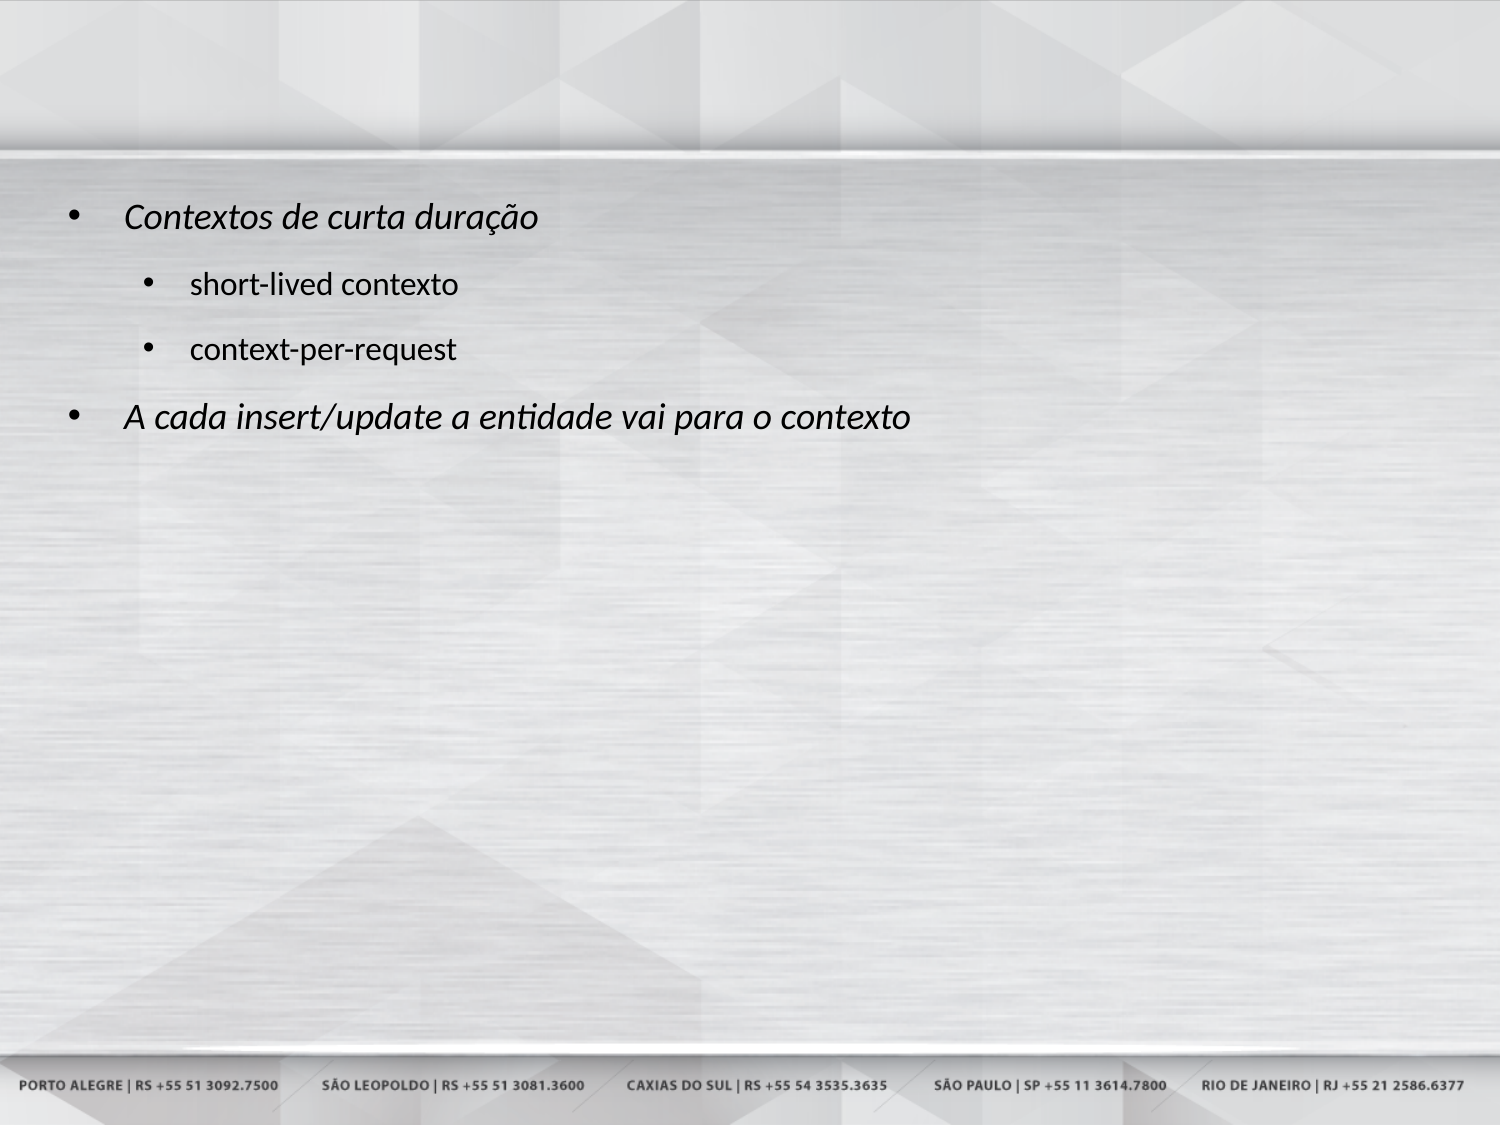

#
Contextos de curta duração
short-lived contexto
context-per-request
A cada insert/update a entidade vai para o contexto